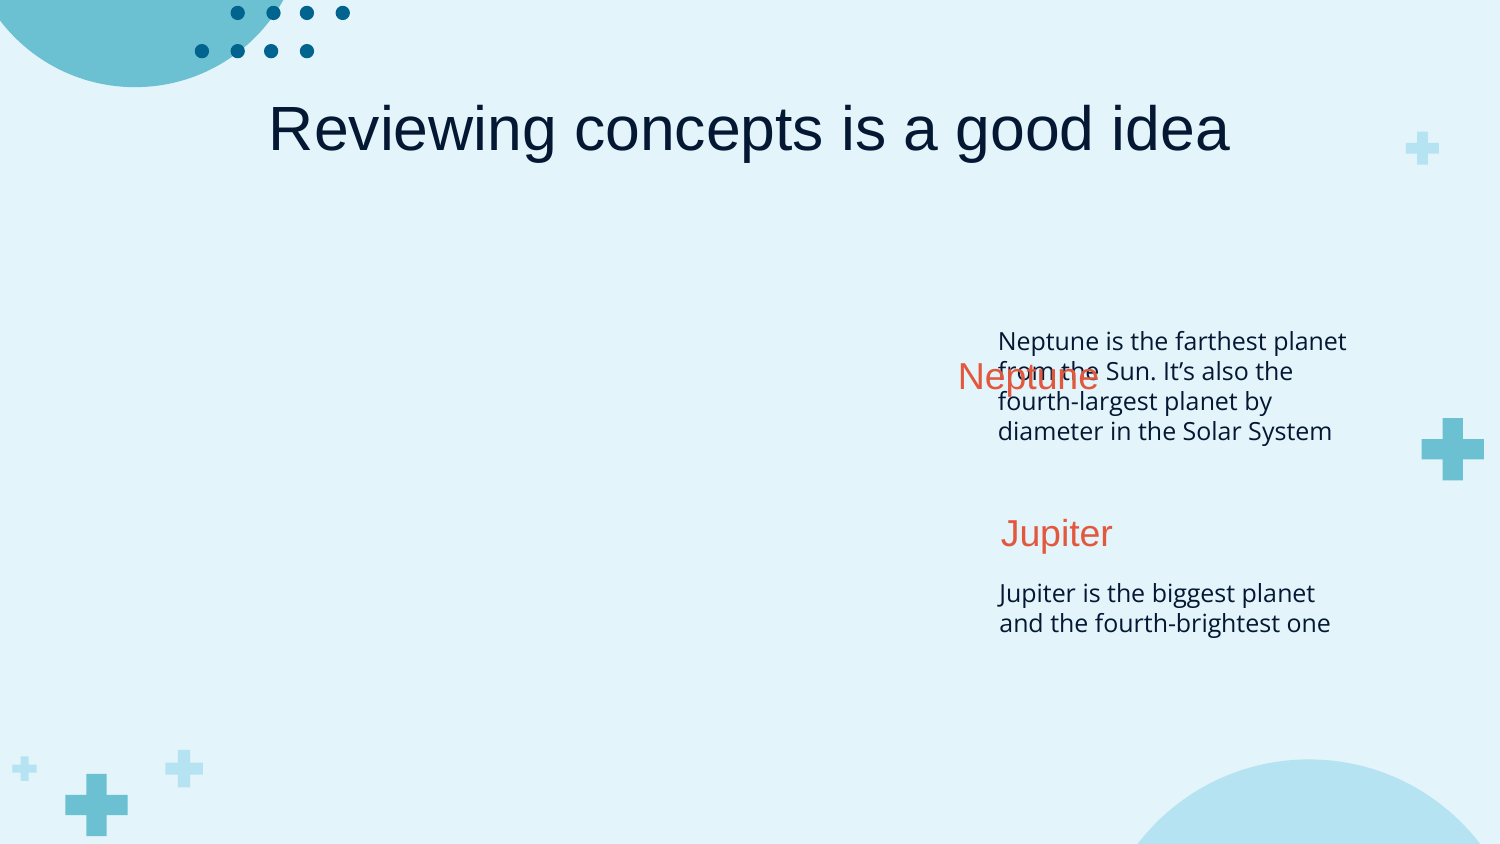

# Reviewing concepts is a good idea
Neptune is the farthest planet from the Sun. It’s also the fourth-largest planet by diameter in the Solar System
Neptune
Jupiter
Jupiter is the biggest planet and the fourth-brightest one